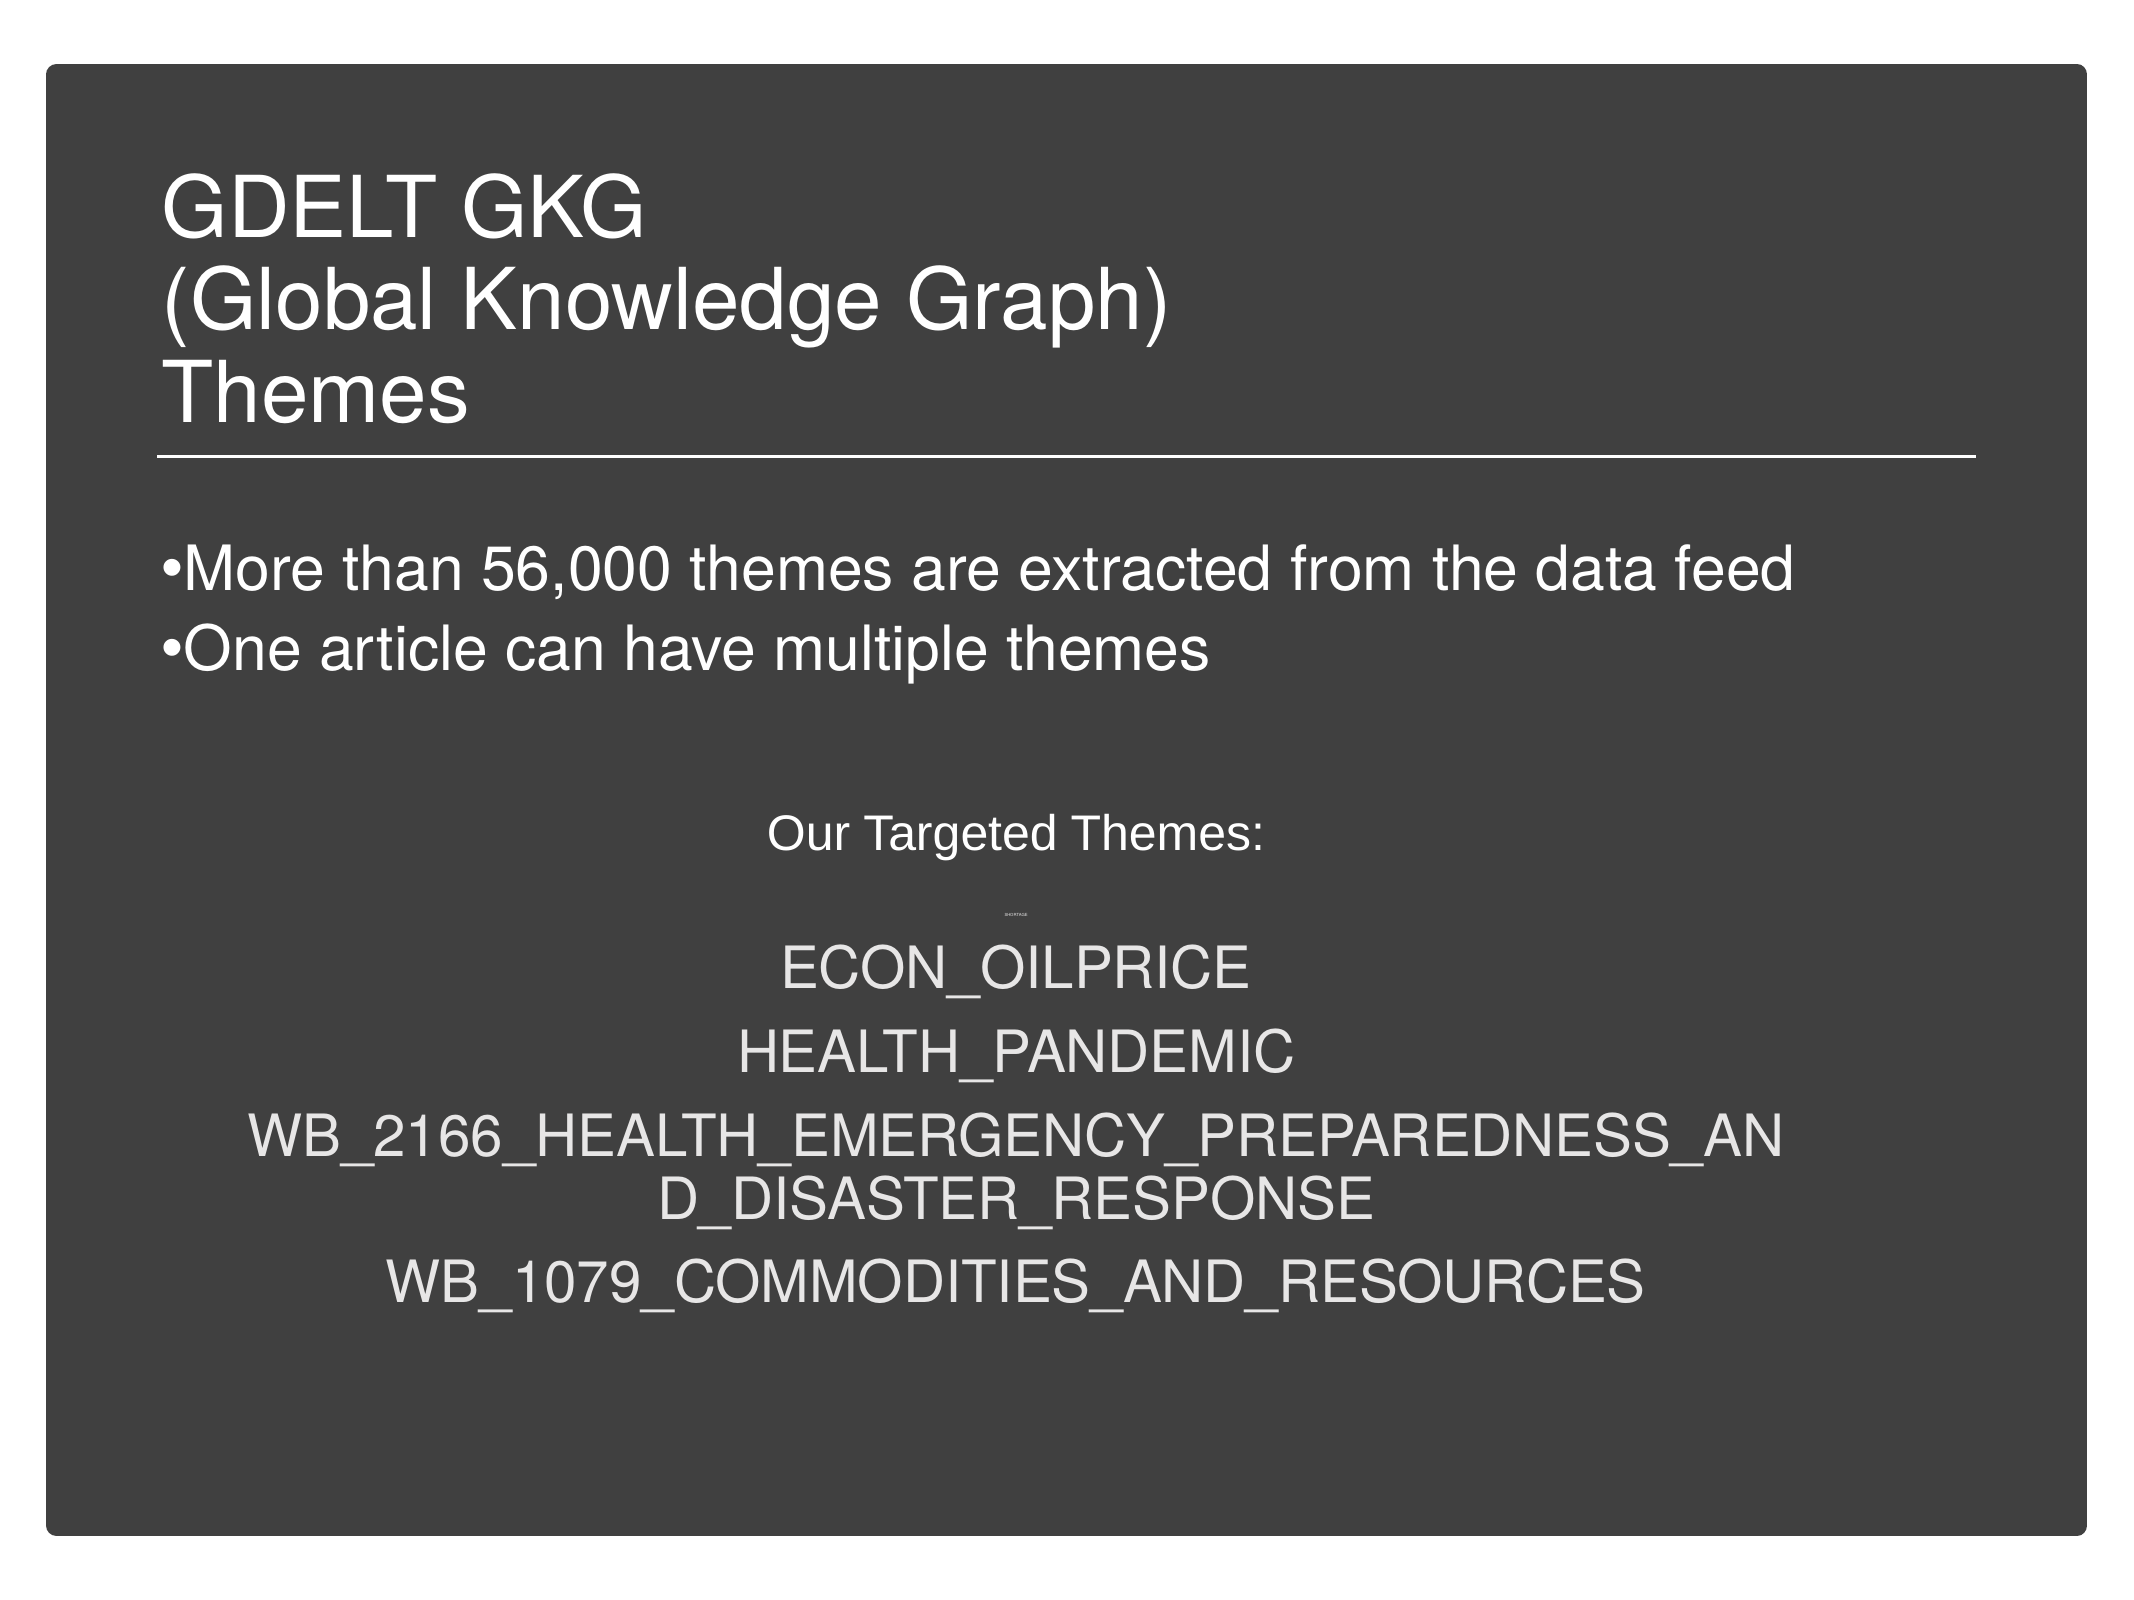

# GDELT GKG
(Global Knowledge Graph)
Themes
More than 56,000 themes are extracted from the data feed
One article can have multiple themes
Our Targeted Themes:
SHORTAGE
ECON_OILPRICE
HEALTH_PANDEMIC
WB_2166_HEALTH_EMERGENCY_PREPAREDNESS_AND_DISASTER_RESPONSE
WB_1079_COMMODITIES_AND_RESOURCES